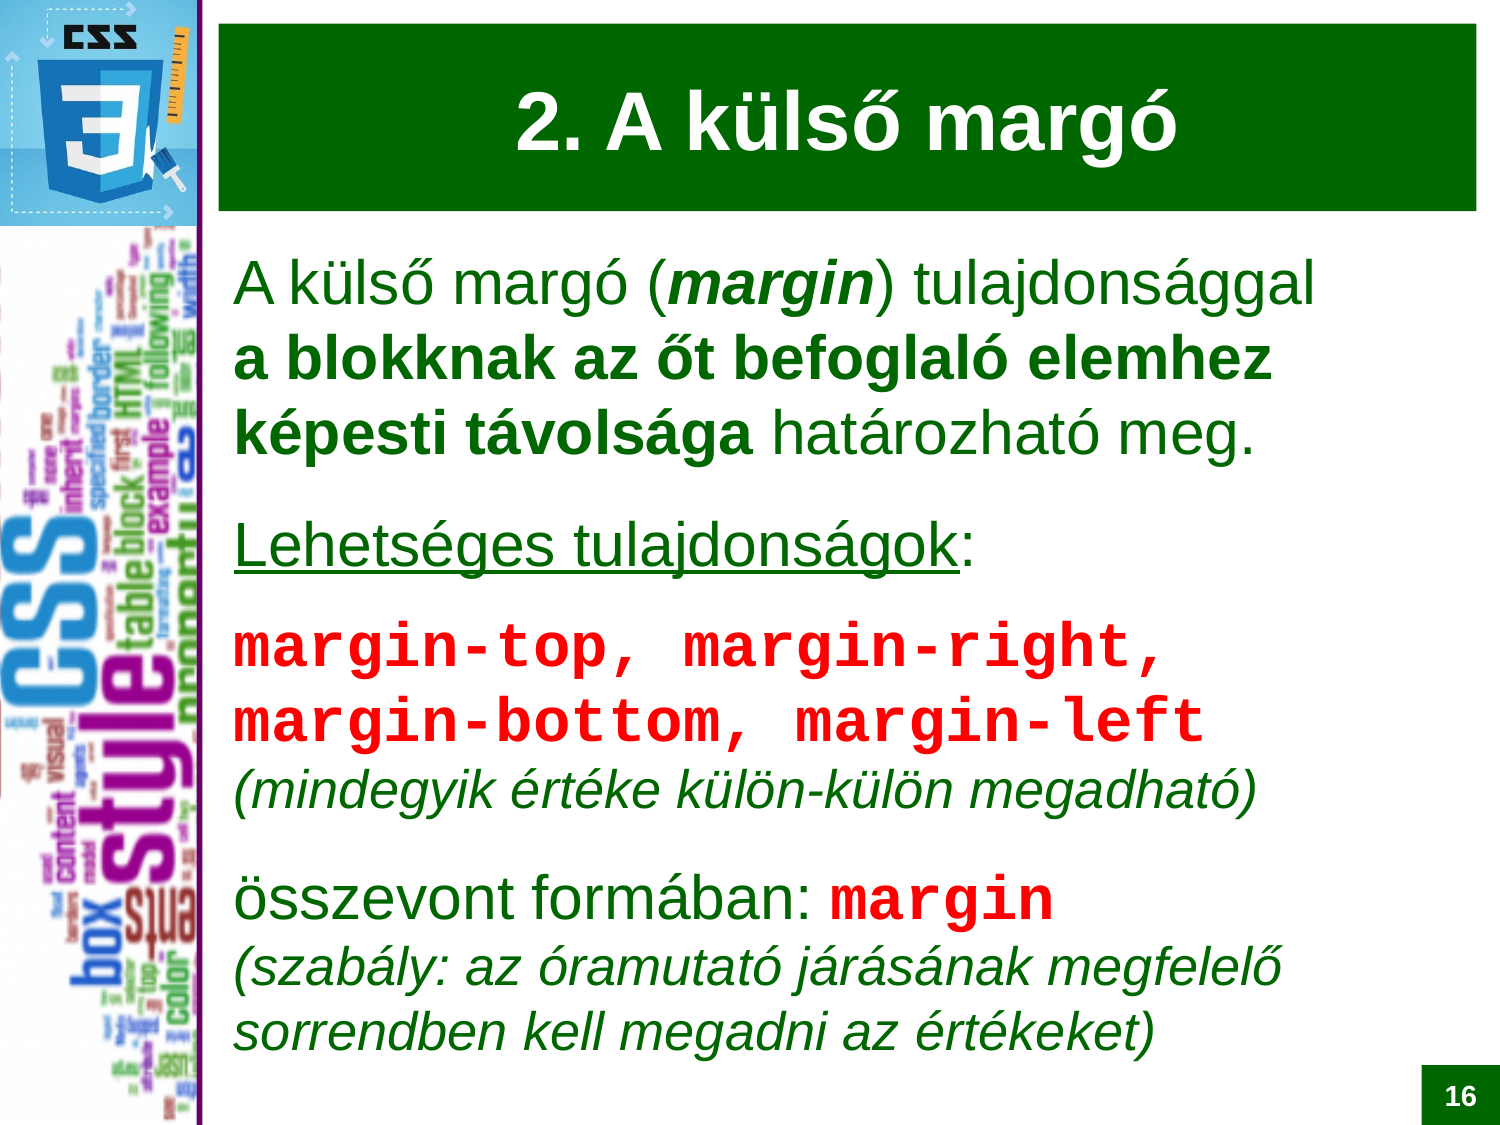

# 2. A külső margó
A külső margó (margin) tulajdonsággal
a blokknak az őt befoglaló elemhez képesti távolsága határozható meg.
Lehetséges tulajdonságok:
margin-top, margin-right,
margin-bottom, margin-left
(mindegyik értéke külön-külön megadható)
összevont formában: margin
(szabály: az óramutató járásának megfelelő sorrendben kell megadni az értékeket)
16